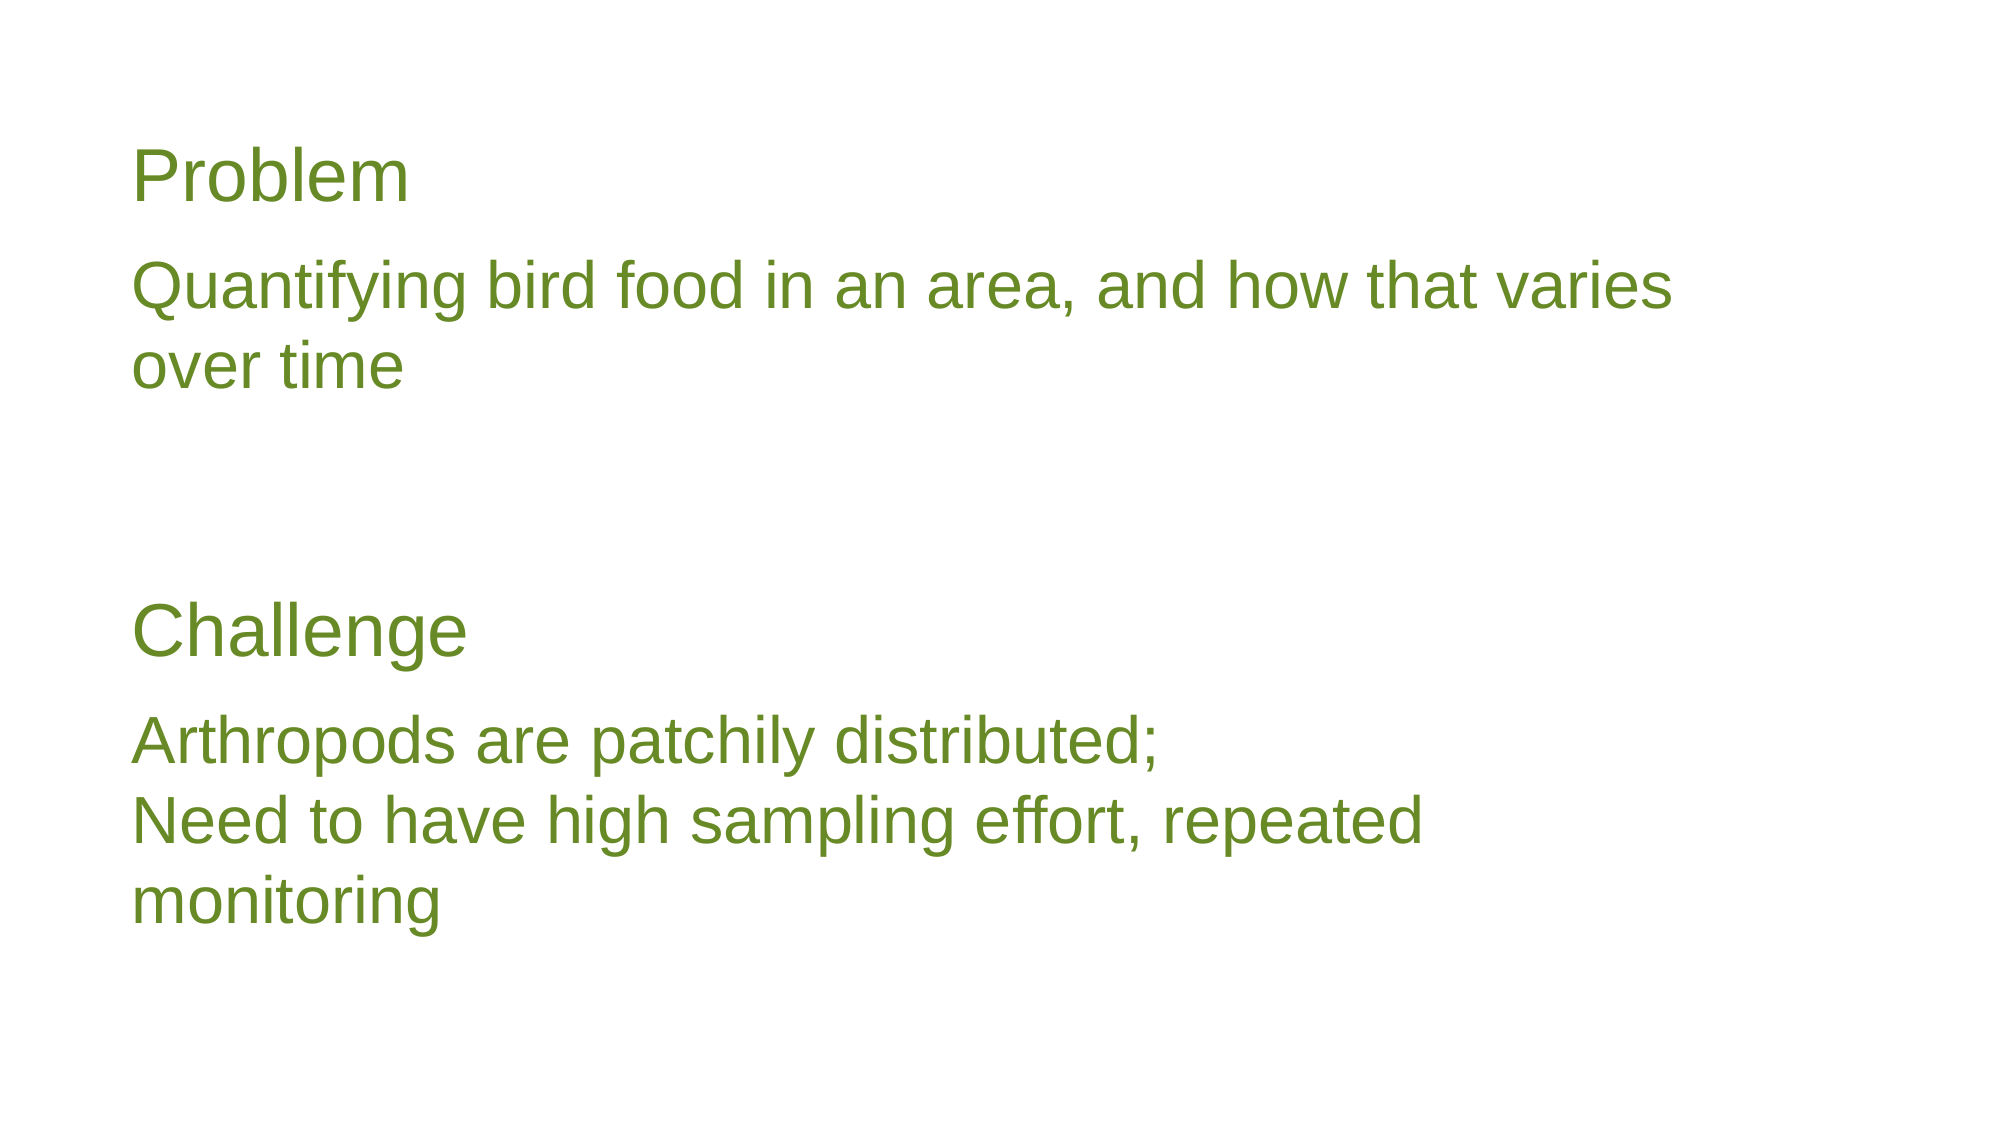

Problem

Quantifying bird food in an area, and how that varies over time

Challenge

Arthropods are patchily distributed;
Need to have high sampling effort, repeated monitoring